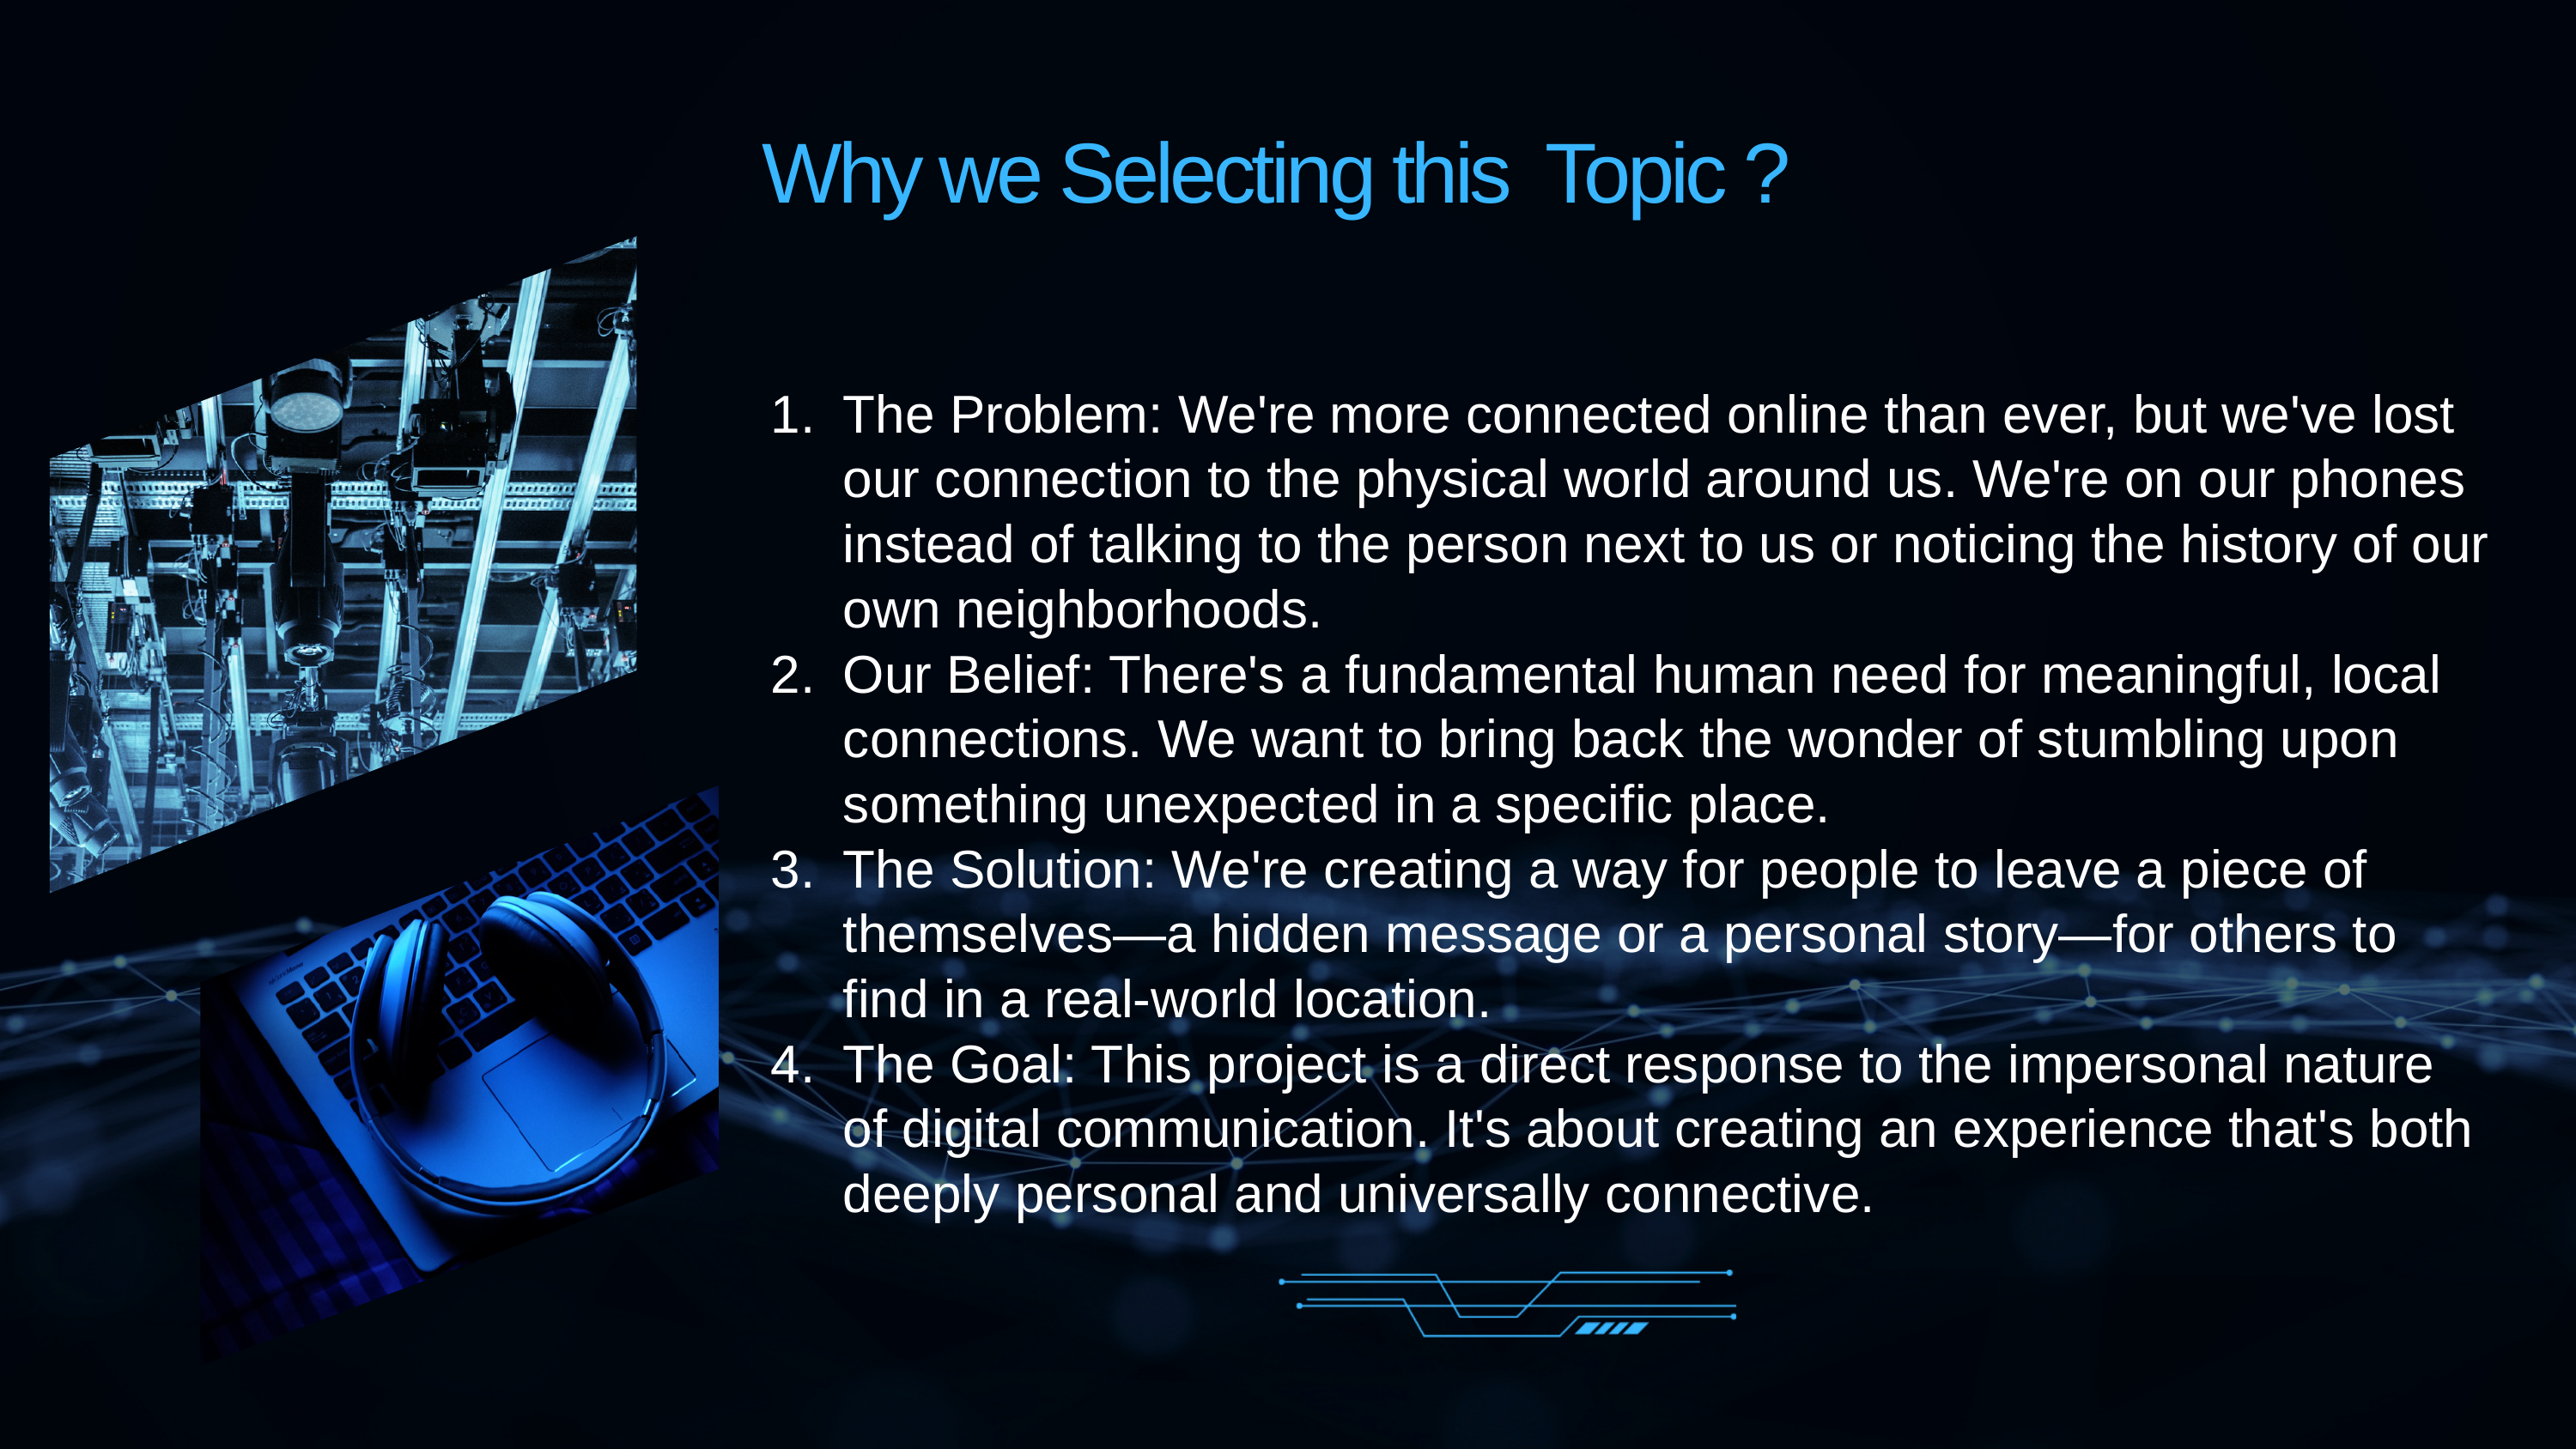

Why we Selecting this  Topic ?

The Problem: We're more connected online than ever, but we've lost our connection to the physical world around us. We're on our phones instead of talking to the person next to us or noticing the history of our own neighborhoods.
Our Belief: There's a fundamental human need for meaningful, local connections. We want to bring back the wonder of stumbling upon something unexpected in a specific place.
The Solution: We're creating a way for people to leave a piece of themselves—a hidden message or a personal story—for others to find in a real-world location.
The Goal: This project is a direct response to the impersonal nature of digital communication. It's about creating an experience that's both deeply personal and universally connective.